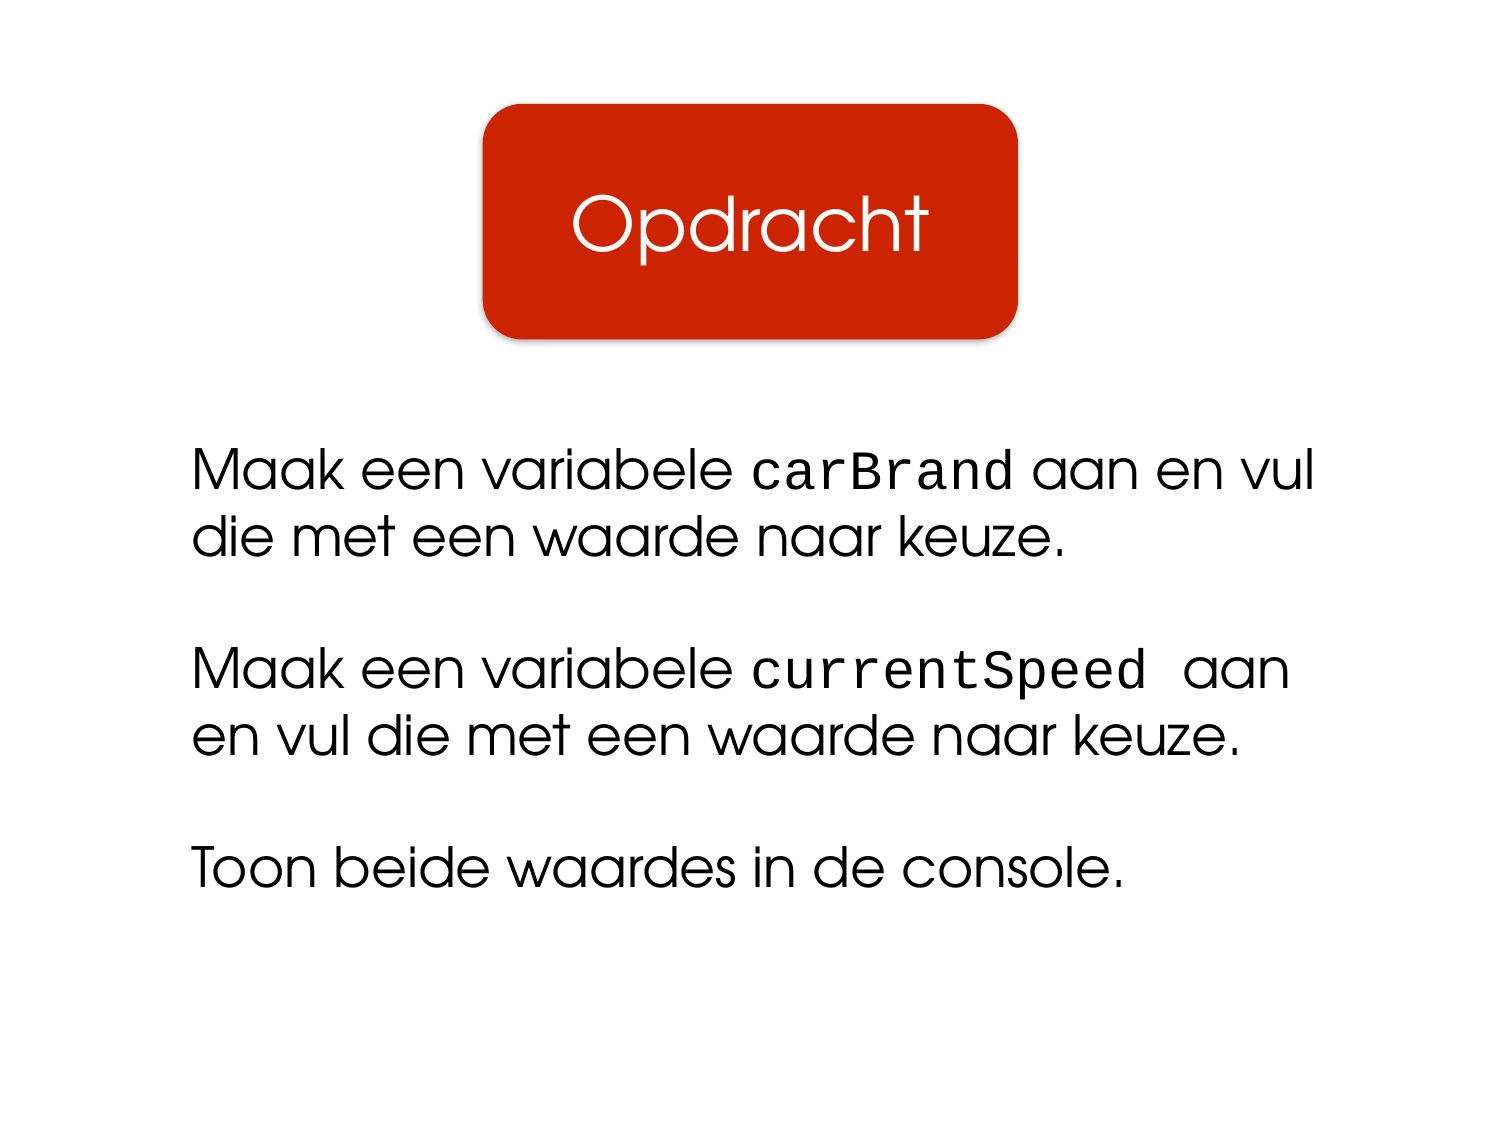

Opdracht
Maak een variabele carBrand aan en vul die met een waarde naar keuze.

Maak een variabele currentSpeed aan en vul die met een waarde naar keuze.

Toon beide waardes in de console.